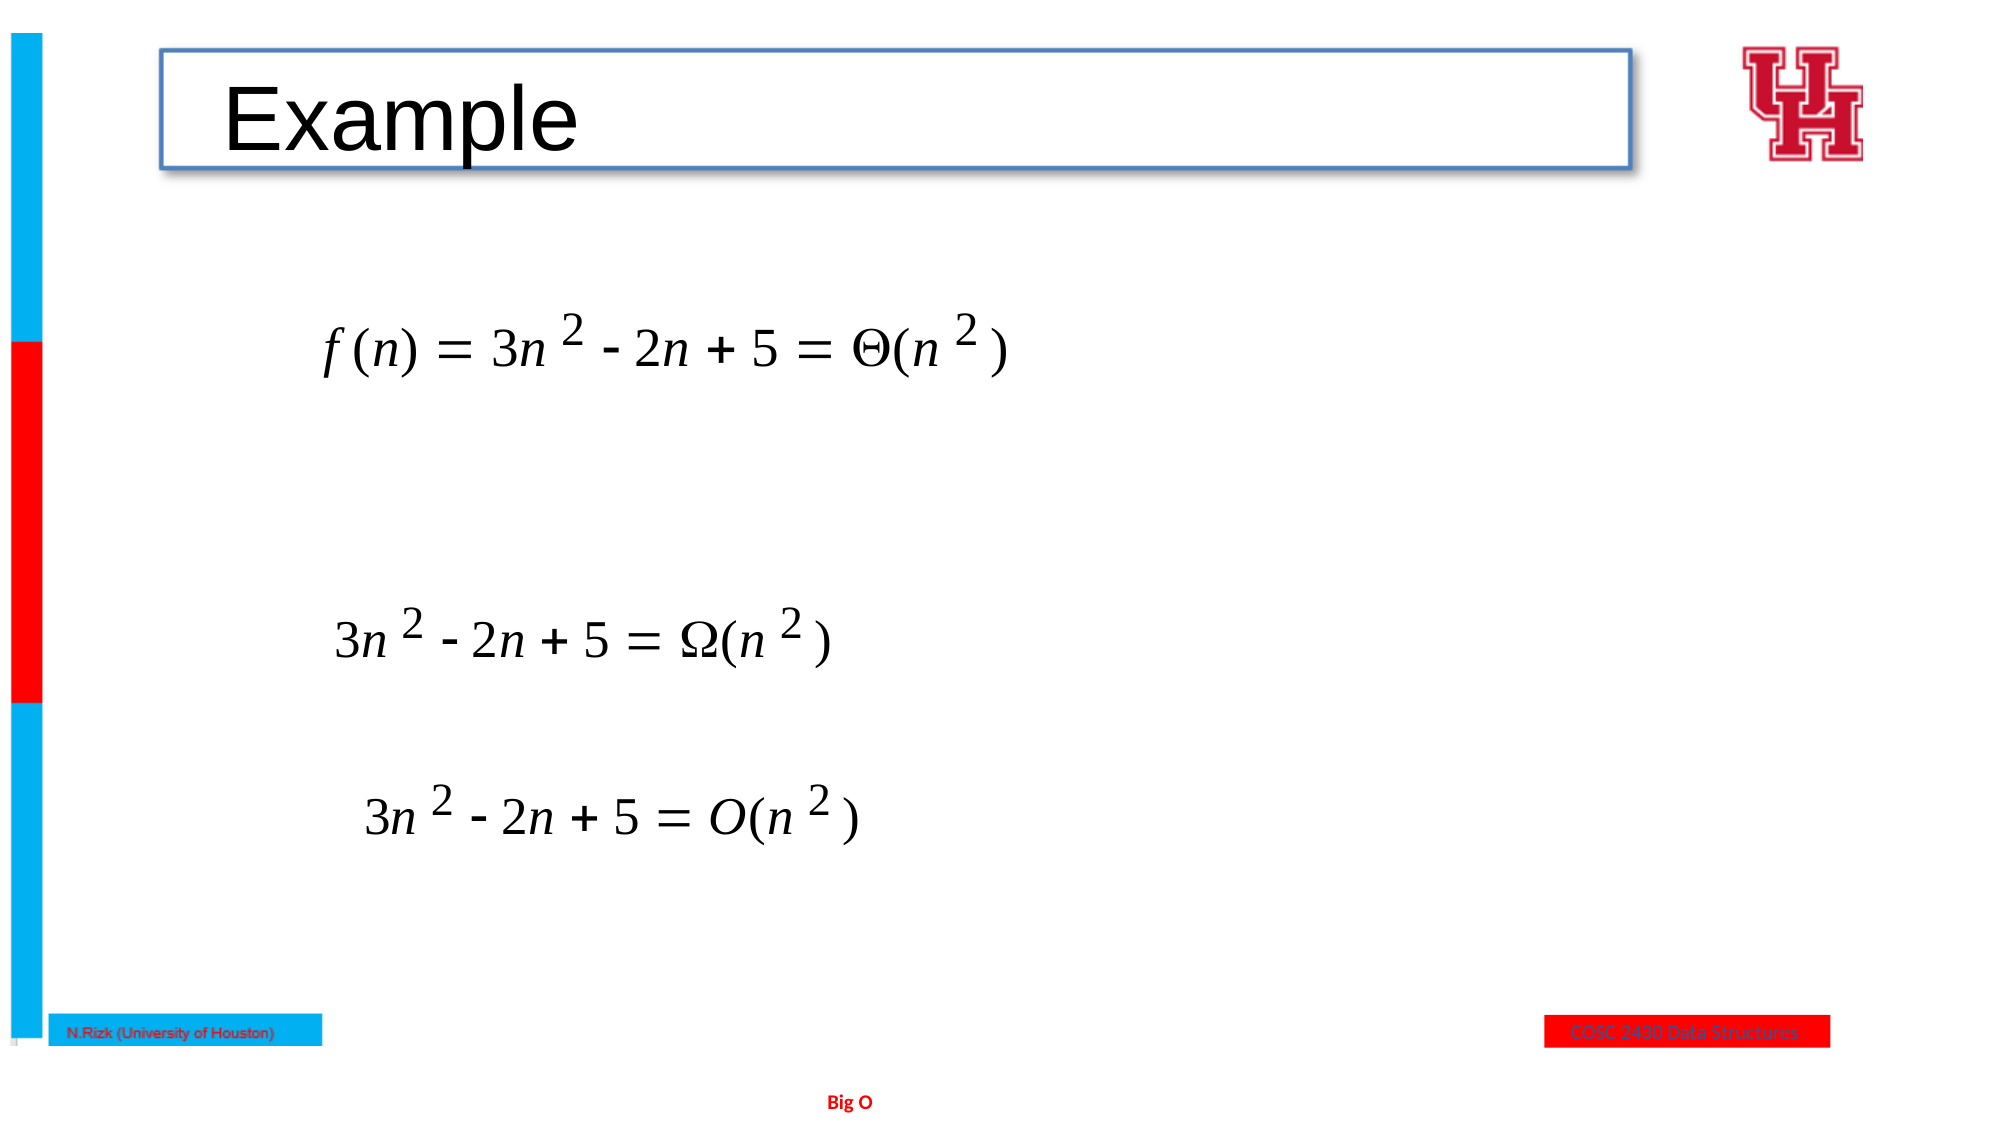

# Example
f (n) = 3n 2 − 2n + 5 = Θ(n 2 )

3n 2 − 2n + 5 = Ω(n 2 )

3n 2 − 2n + 5 = O(n 2 )